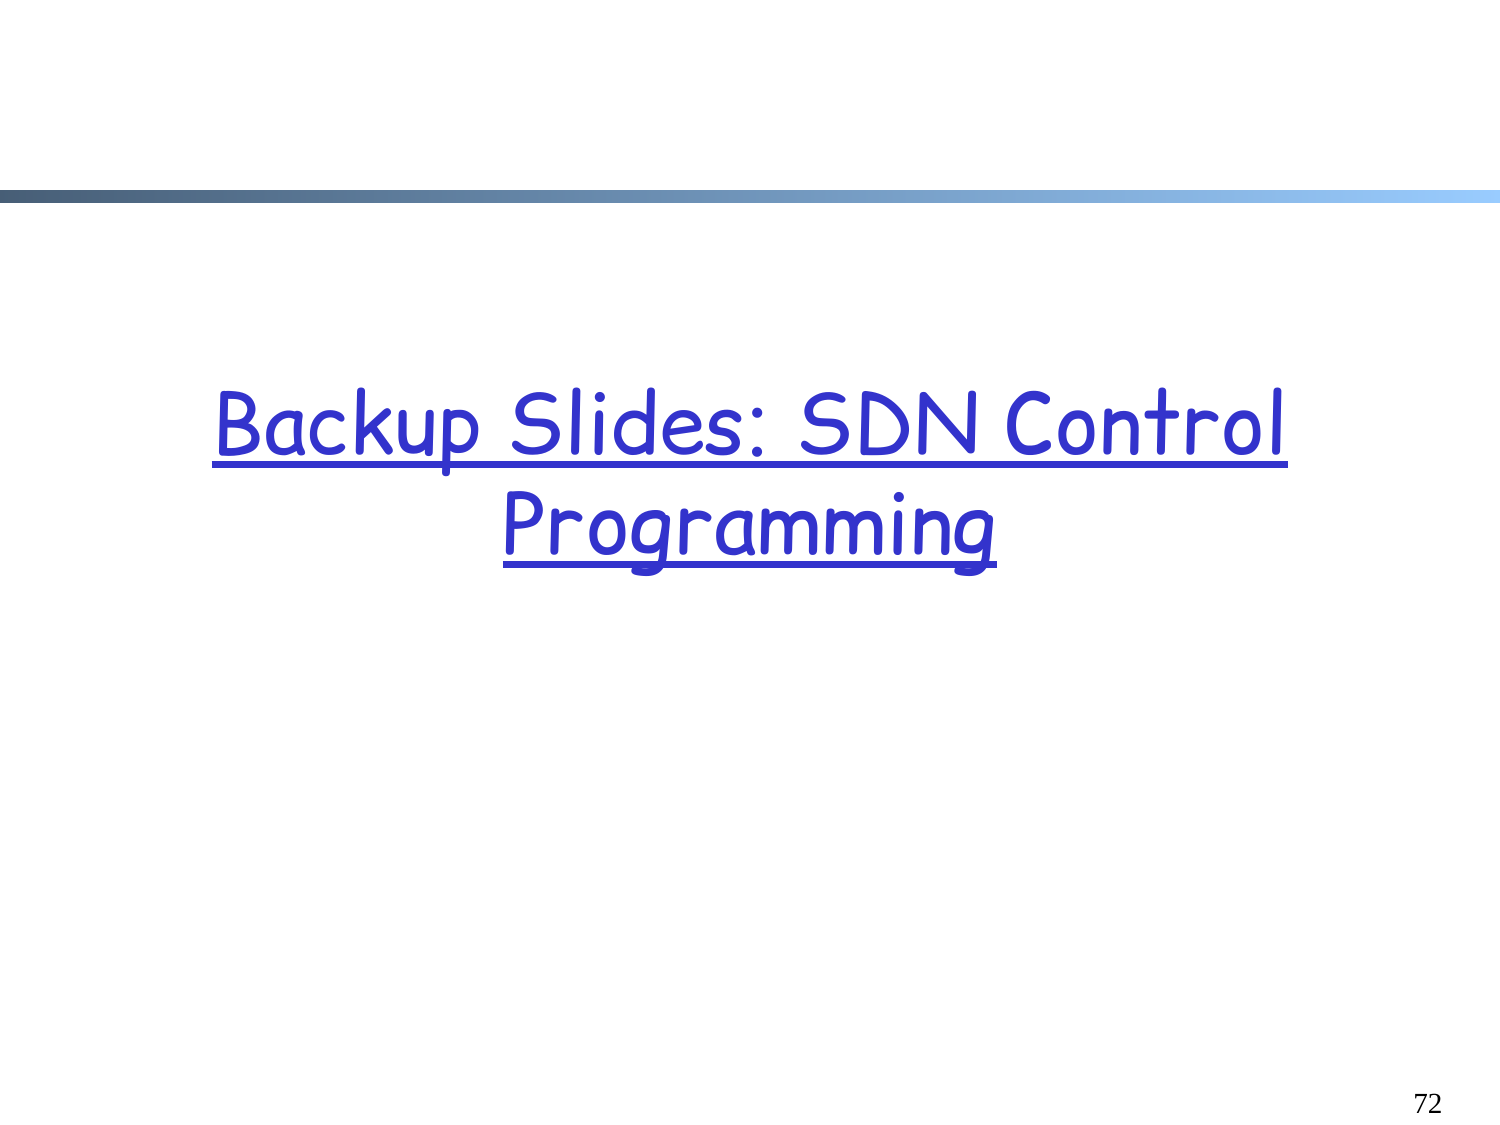

# Backup Slides: SDN Control Programming

72